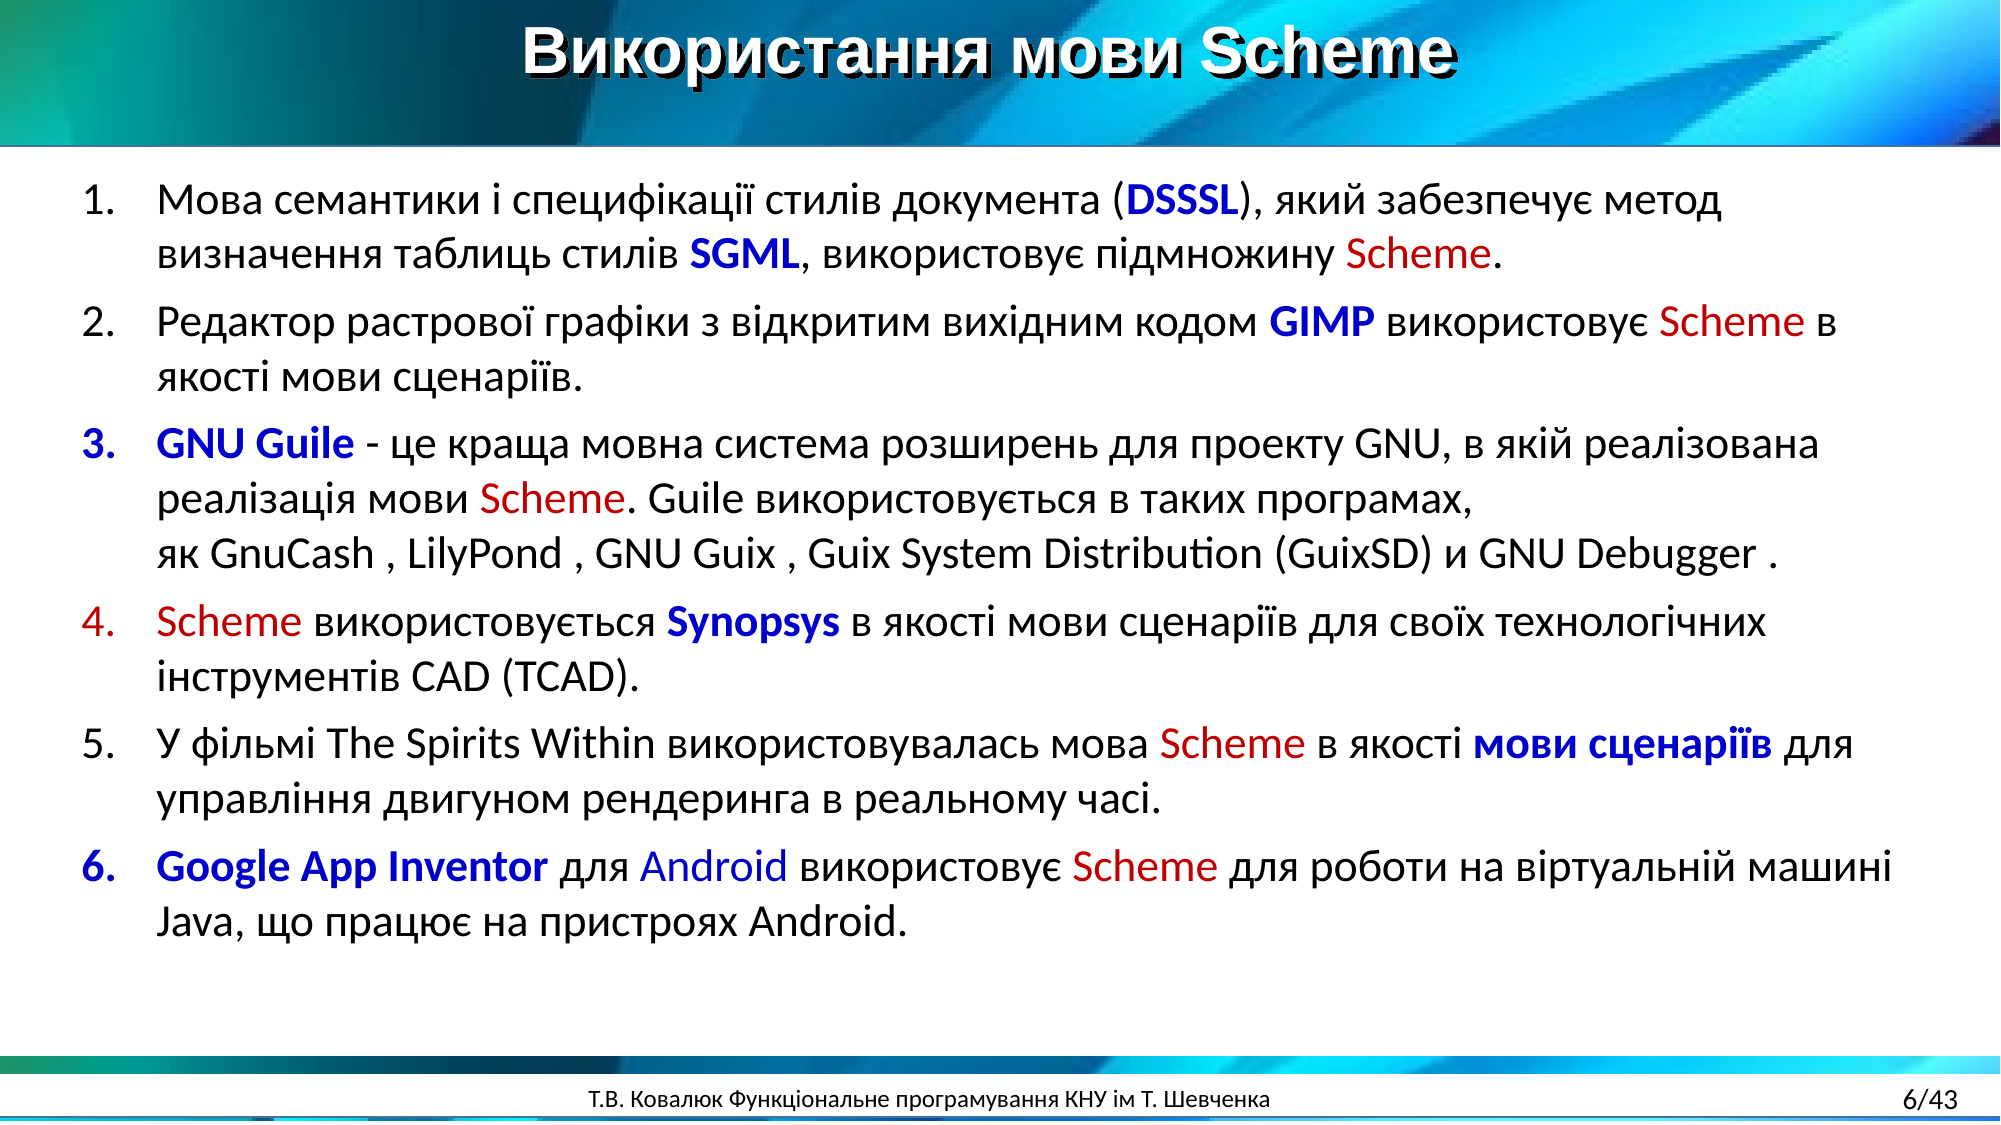

Використання мови Scheme
Мова семантики і специфікації стилів документа (DSSSL), який забезпечує метод визначення таблиць стилів SGML, використовує підмножину Scheme.
Редактор растрової графіки з відкритим вихідним кодом GIMP використовує Scheme в якості мови сценаріїв.
GNU Guile - це краща мовна система розширень для проекту GNU, в якій реалізована реалізація мови Scheme. Guile використовується в таких програмах, як GnuCash , LilyPond , GNU Guix , Guix System Distribution (GuixSD) и GNU Debugger .
Scheme використовується Synopsys в якості мови сценаріїв для своїх технологічних інструментів CAD (TCAD).
У фільмі The Spirits Within використовувалась мова Scheme в якості мови сценаріїв для управління двигуном рендеринга в реальному часі.
Google App Inventor для Android використовує Scheme для роботи на віртуальній машині Java, що працює на пристроях Android.
6/43